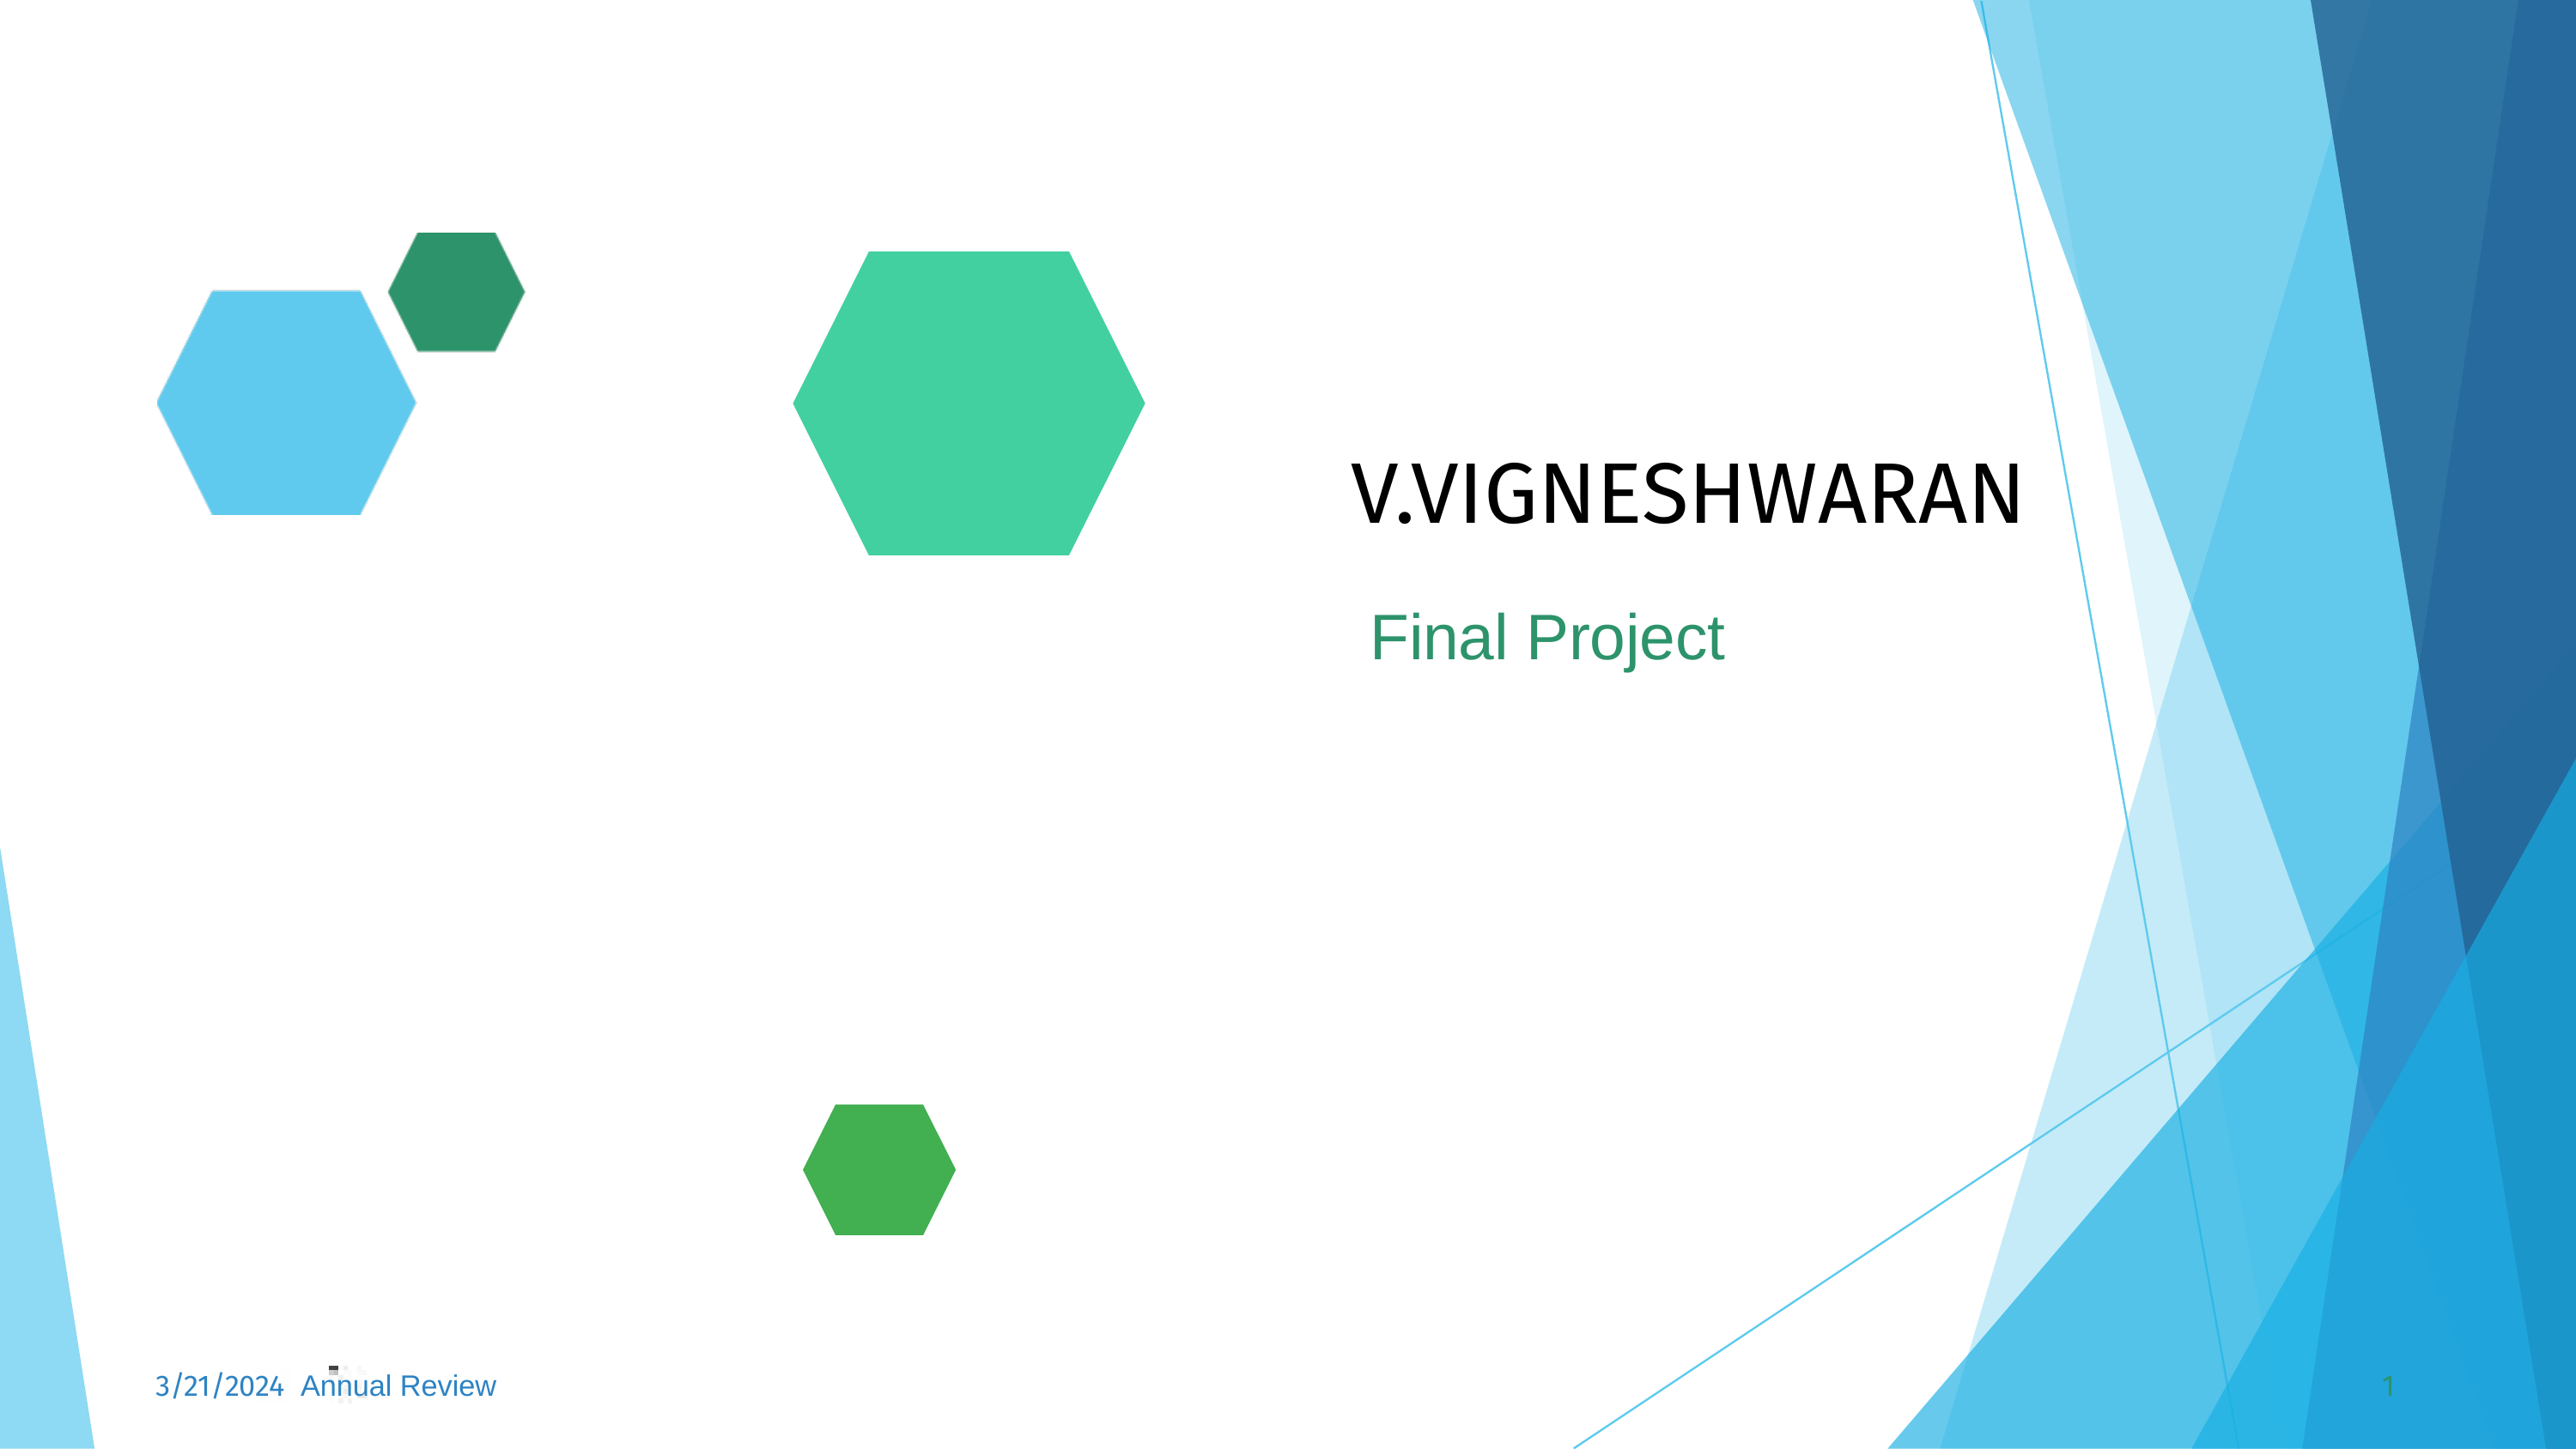

V.VIGNESHWARAN
Final Project

3/21/2024  Annual Review
1